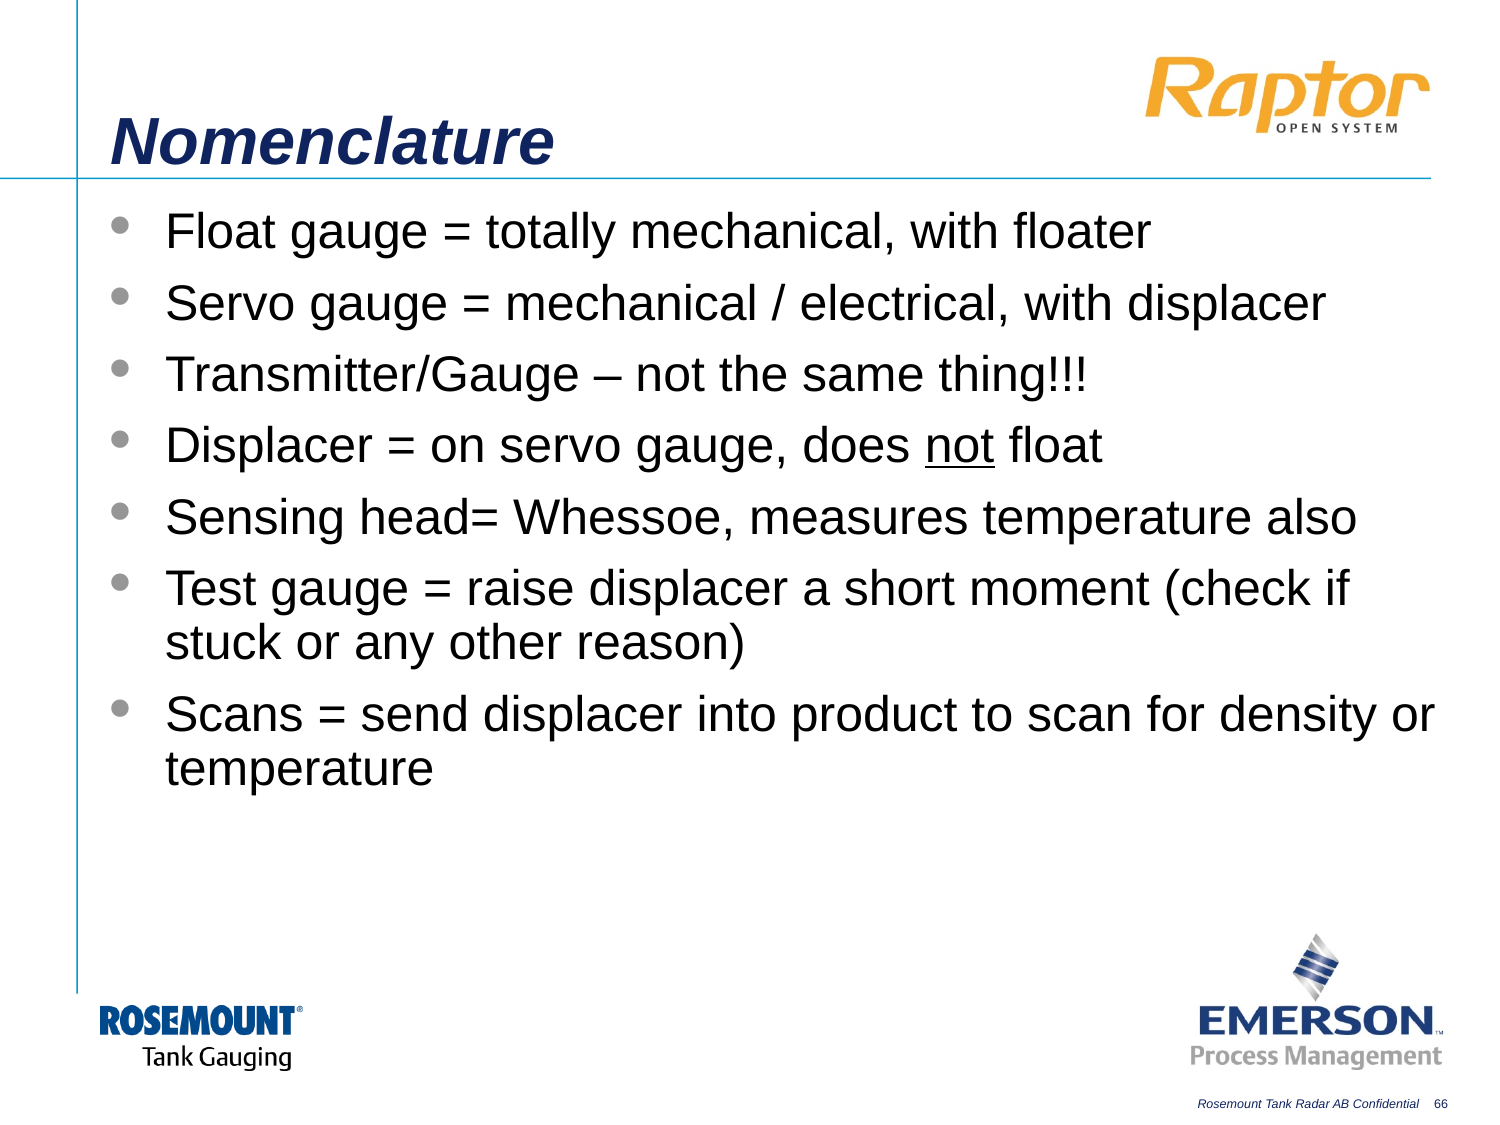

# Nomenclature
Float gauge = totally mechanical, with floater
Servo gauge = mechanical / electrical, with displacer
Transmitter/Gauge – not the same thing!!!
Displacer = on servo gauge, does not float
Sensing head= Whessoe, measures temperature also
Test gauge = raise displacer a short moment (check if stuck or any other reason)
Scans = send displacer into product to scan for density or temperature
66